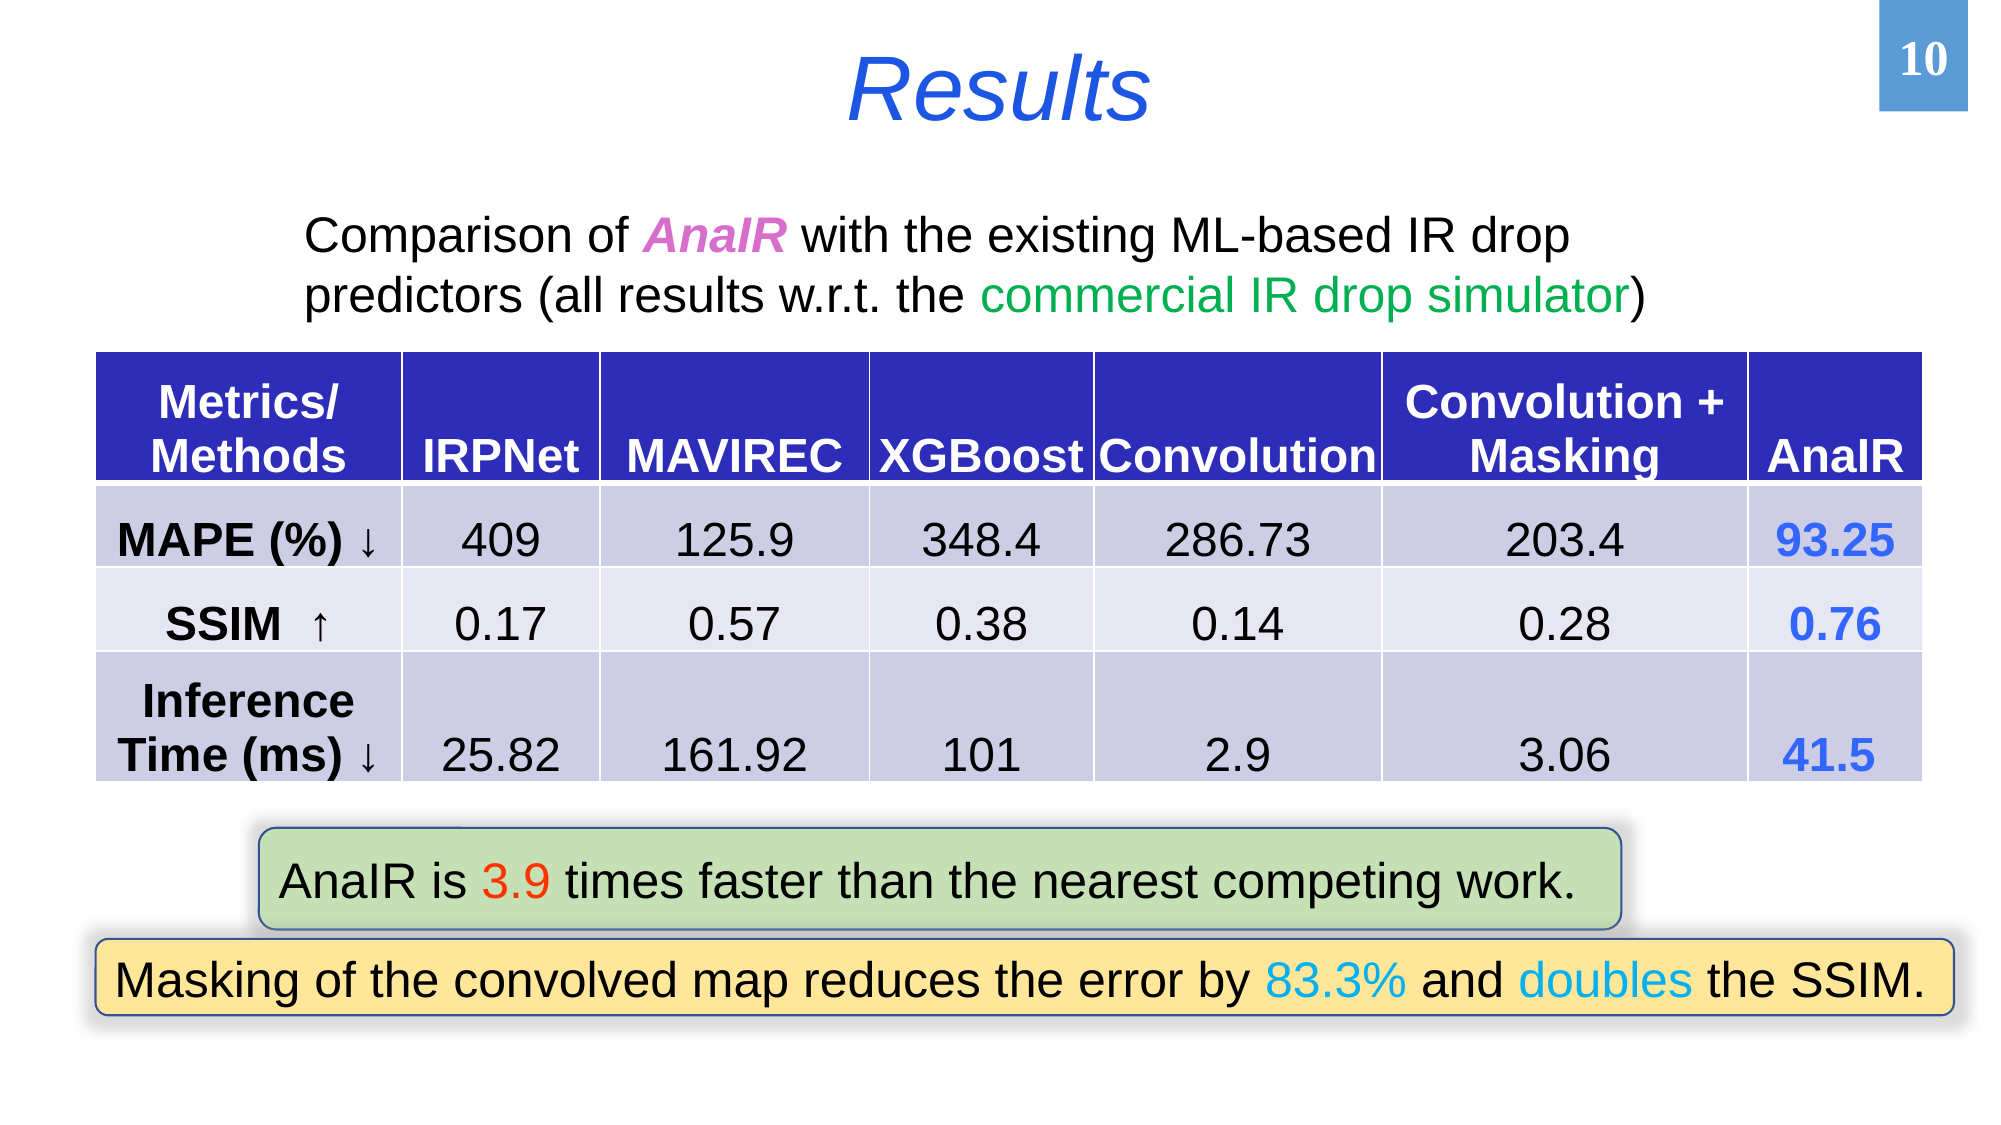

Results
Comparison of AnaIR with the existing ML-based IR drop predictors (all results w.r.t. the commercial IR drop simulator)
| Metrics/ Methods | IRPNet | MAVIREC | XGBoost | Convolution | Convolution + Masking | AnaIR |
| --- | --- | --- | --- | --- | --- | --- |
| MAPE (%) ↓ | 409 | 125.9 | 348.4 | 286.73 | 203.4 | 93.25 |
| SSIM ↑ | 0.17 | 0.57 | 0.38 | 0.14 | 0.28 | 0.76 |
| Inference Time (ms) ↓ | 25.82 | 161.92 | 101 | 2.9 | 3.06 | 41.5 |
AnaIR is 3.9 times faster than the nearest competing work.
Masking of the convolved map reduces the error by 83.3% and doubles the SSIM.